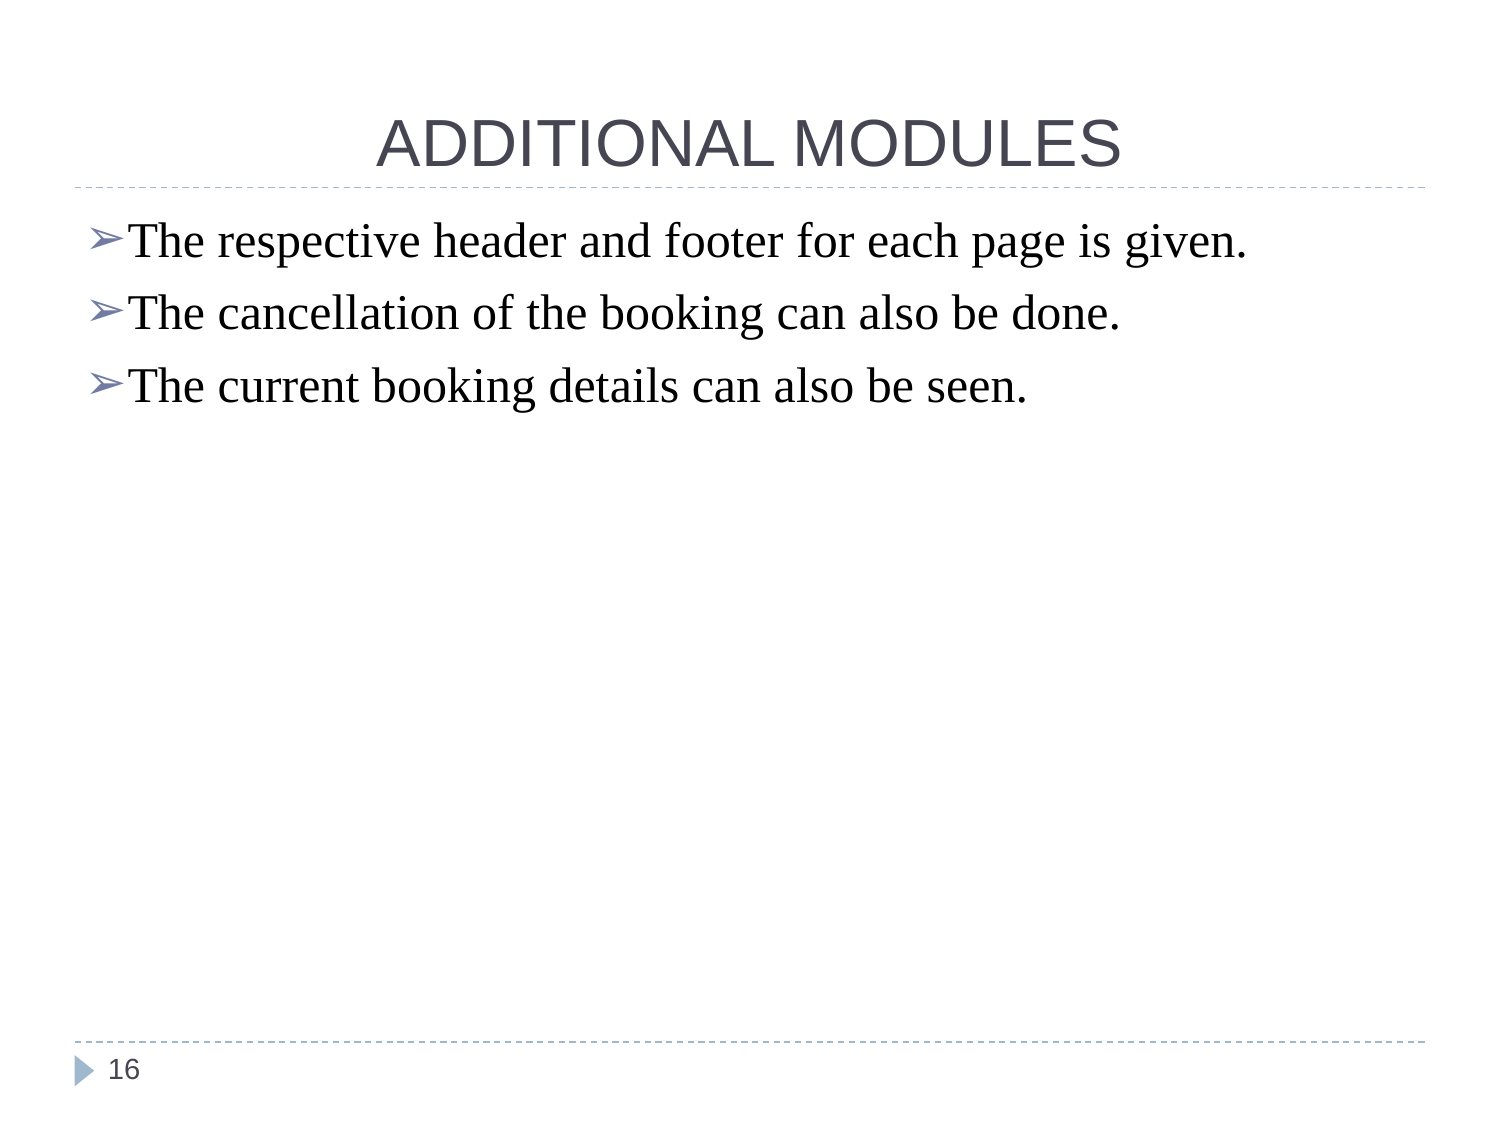

# ADDITIONAL MODULES
The respective header and footer for each page is given.
The cancellation of the booking can also be done.
The current booking details can also be seen.
16